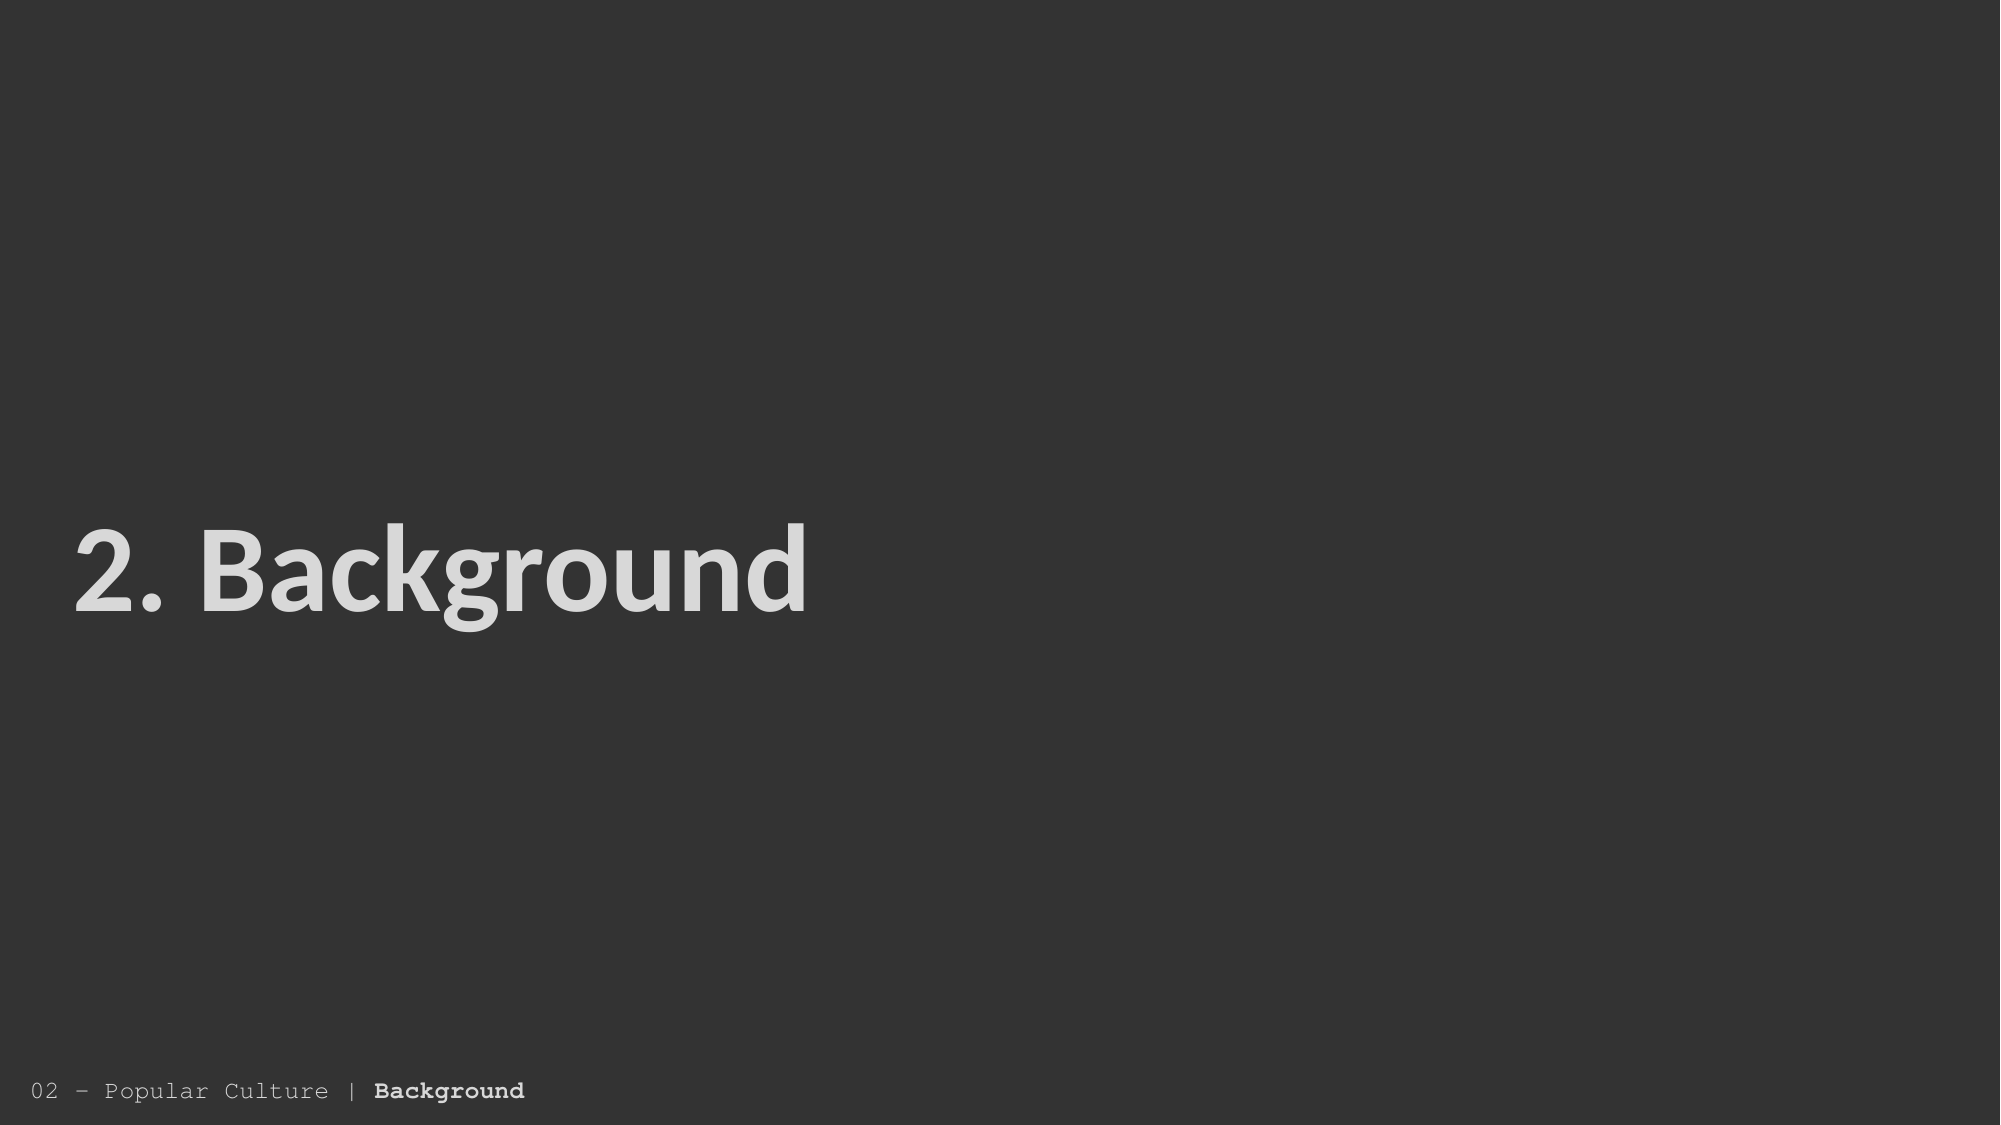

2. Background
02 – Popular Culture | Background